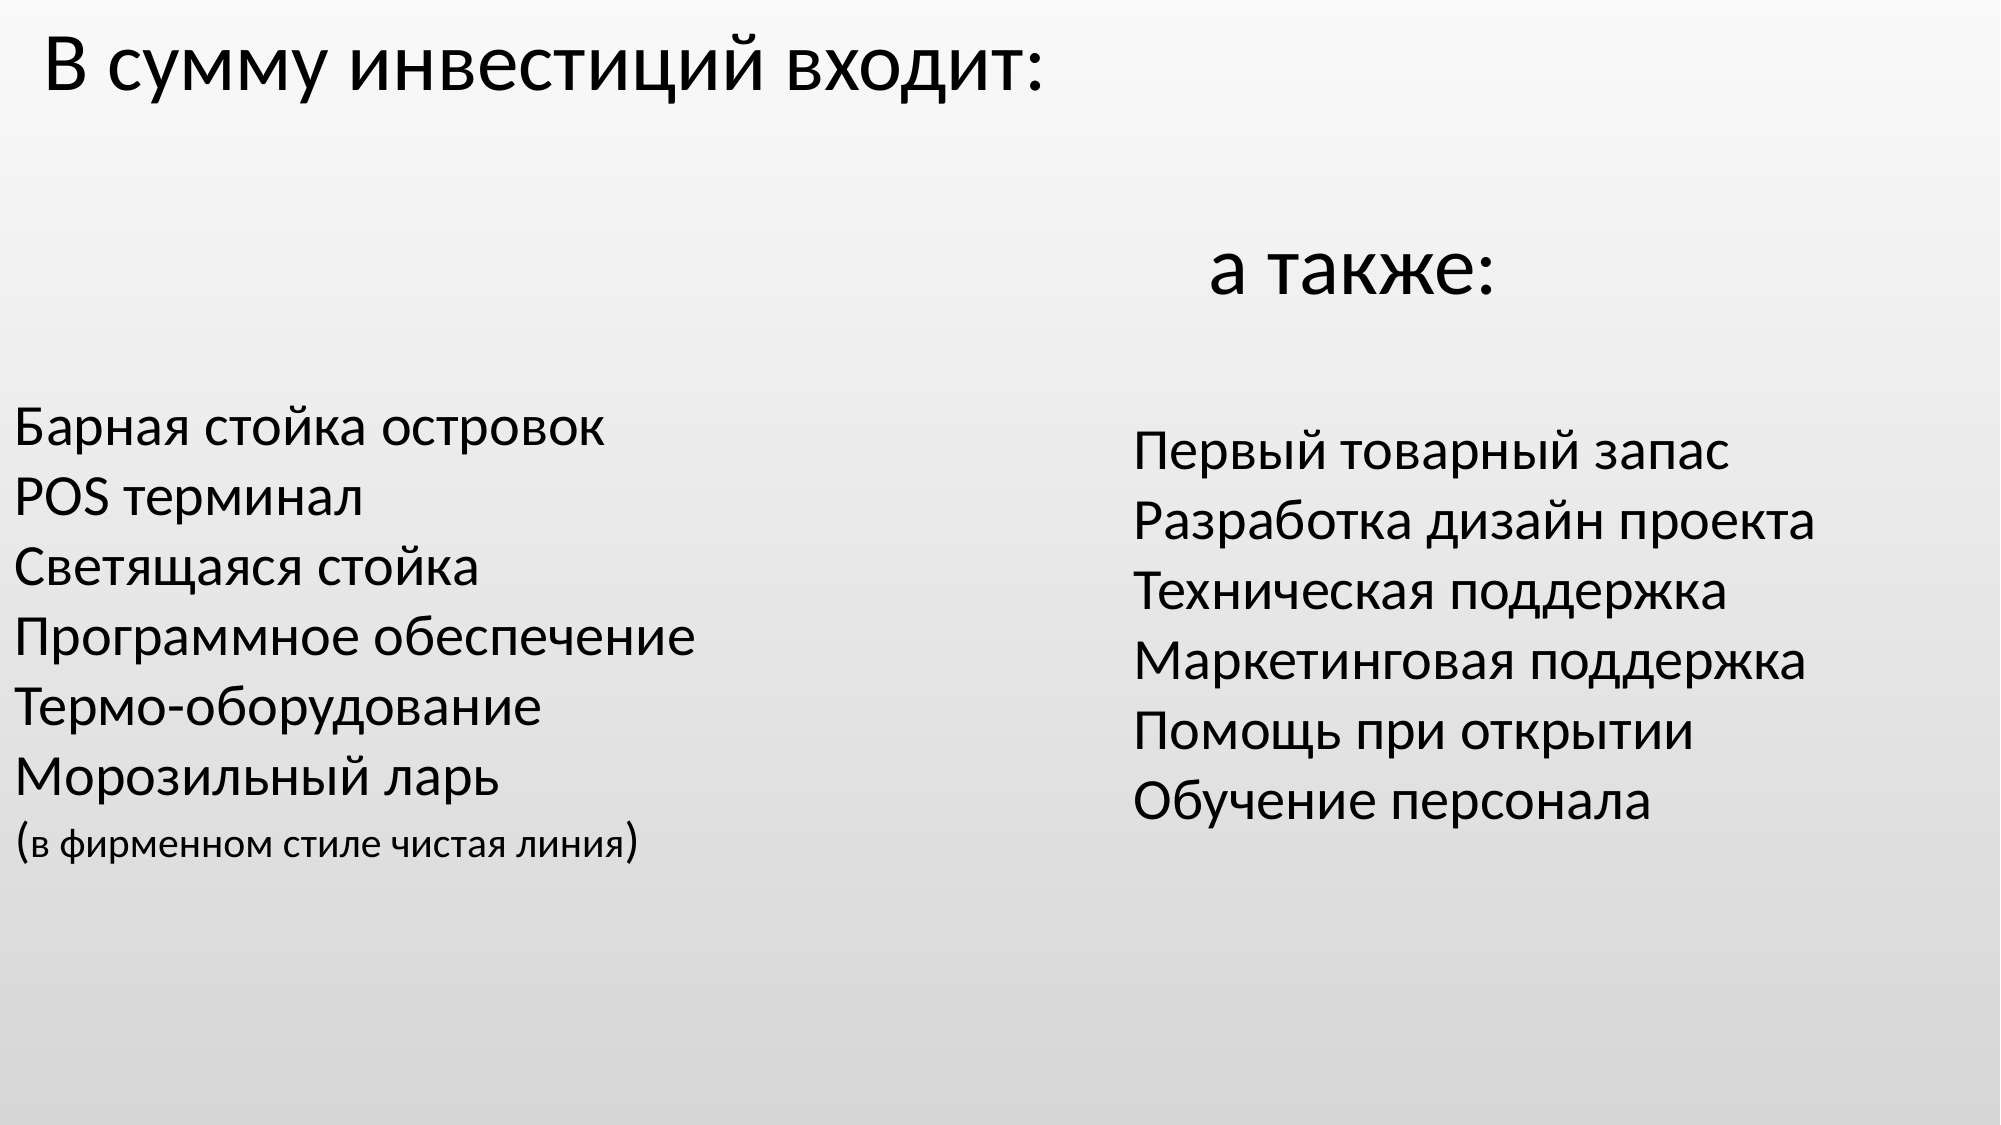

В сумму инвестиций входит:

Барная стойка островок
POS терминал
Светящаяся стойка
Программное обеспечение
Термо-оборудование
Морозильный ларь
(в фирменном стиле чистая линия)
    а также:

Первый товарный запас
Разработка дизайн проекта
Техническая поддержка
Маркетинговая поддержка
Помощь при открытии
Обучение персонала